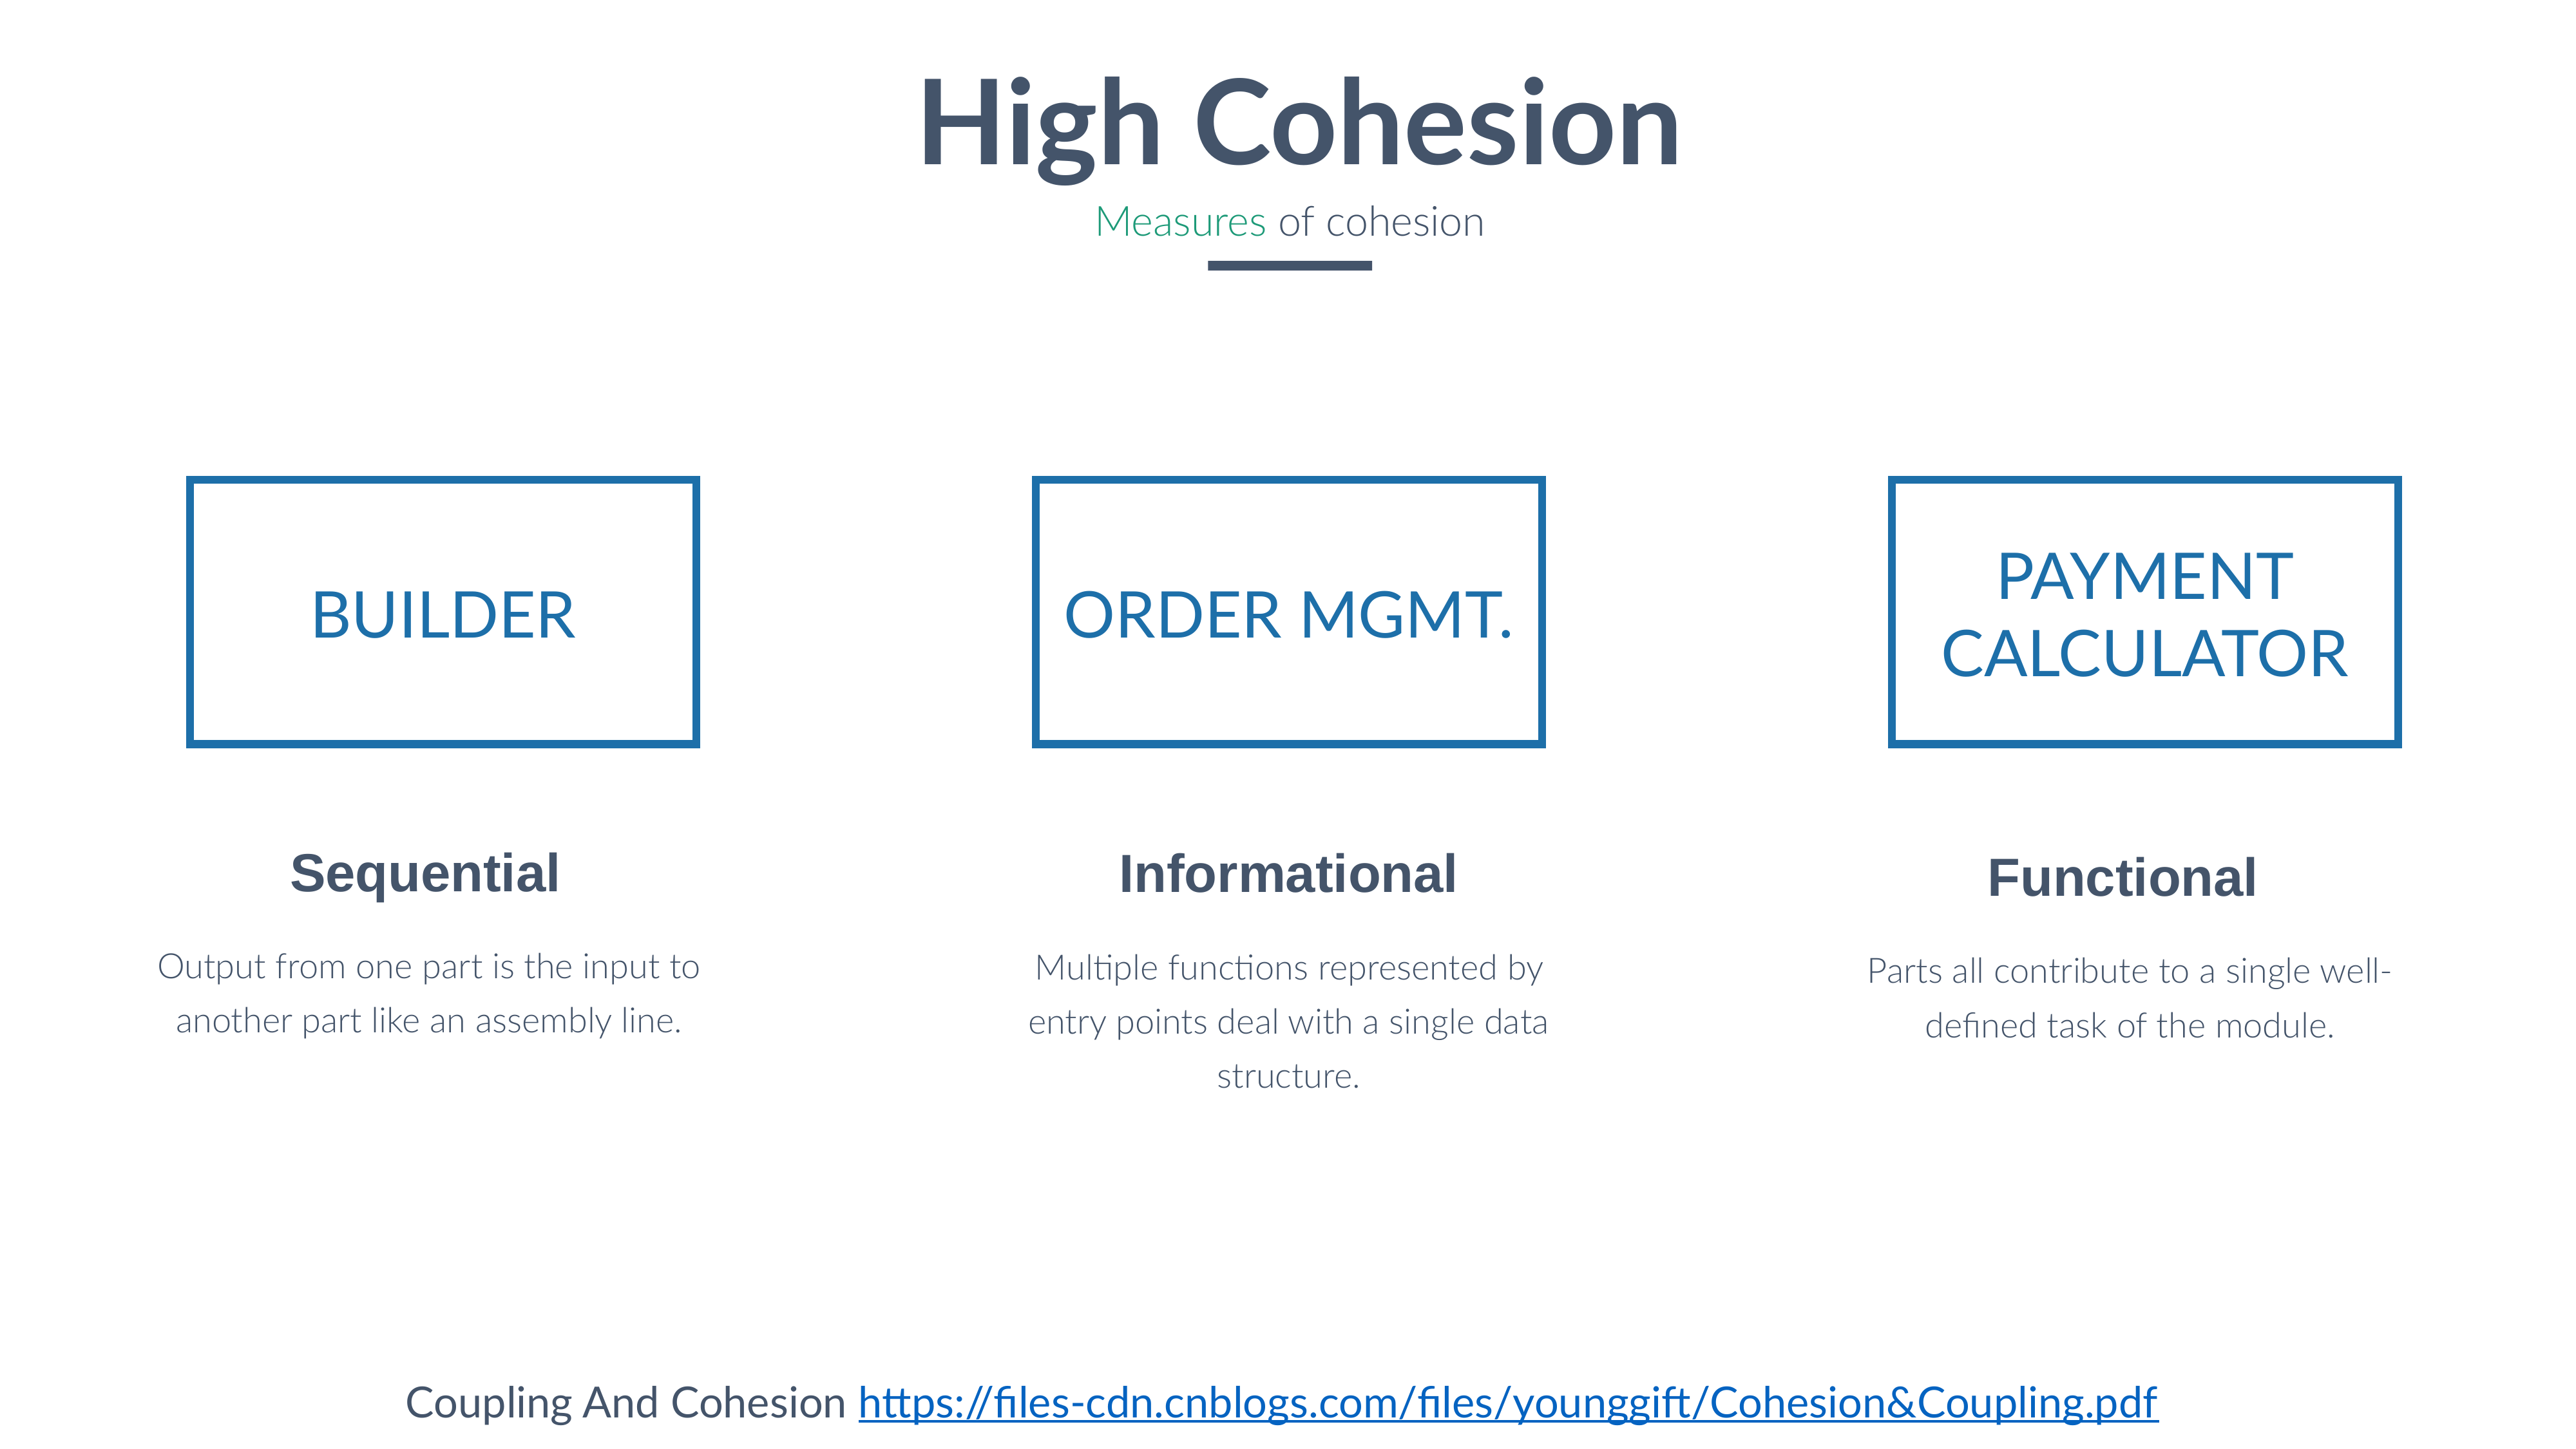

High Cohesion
Measures of cohesion

BUILDER
ORDER MGMT.
PAYMENT
CALCULATOR
Sequential
Informational
Functional
Output from one part is the input to another part like an assembly line.
Multiple functions represented by entry points deal with a single data structure.
Parts all contribute to a single well-defined task of the module.
Coupling And Cohesion https://files-cdn.cnblogs.com/files/younggift/Cohesion&Coupling.pdf